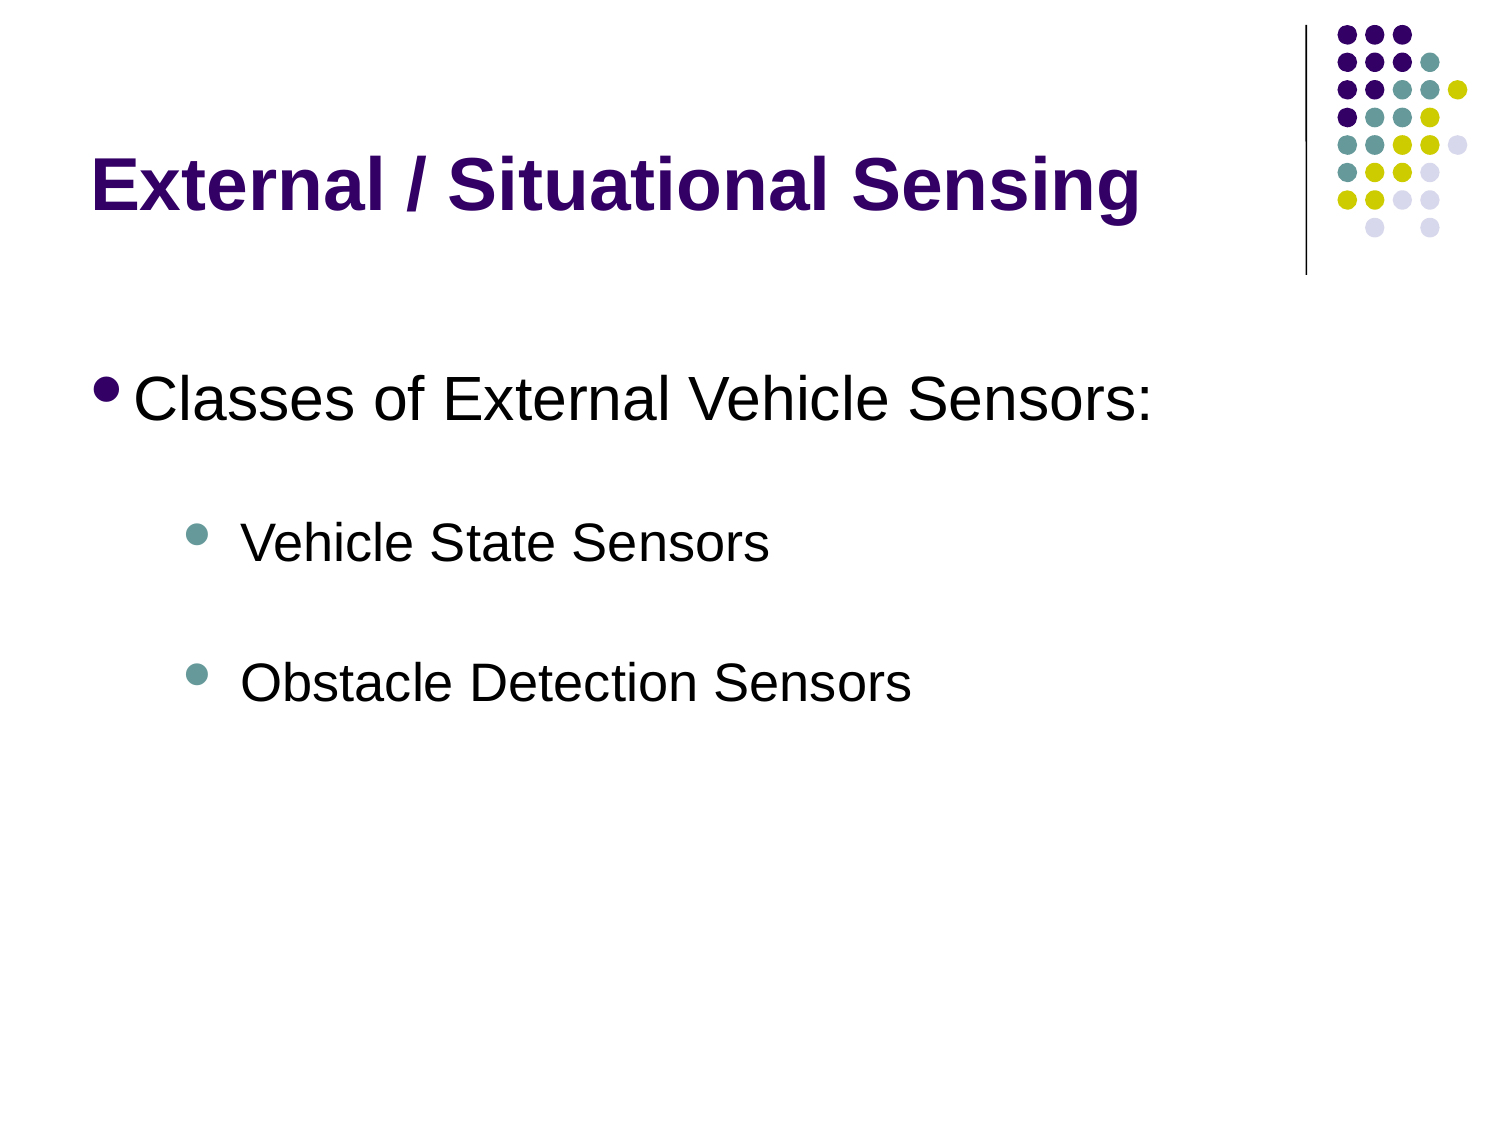

# External / Situational Sensing
Classes of External Vehicle Sensors:
Vehicle State Sensors
Obstacle Detection Sensors